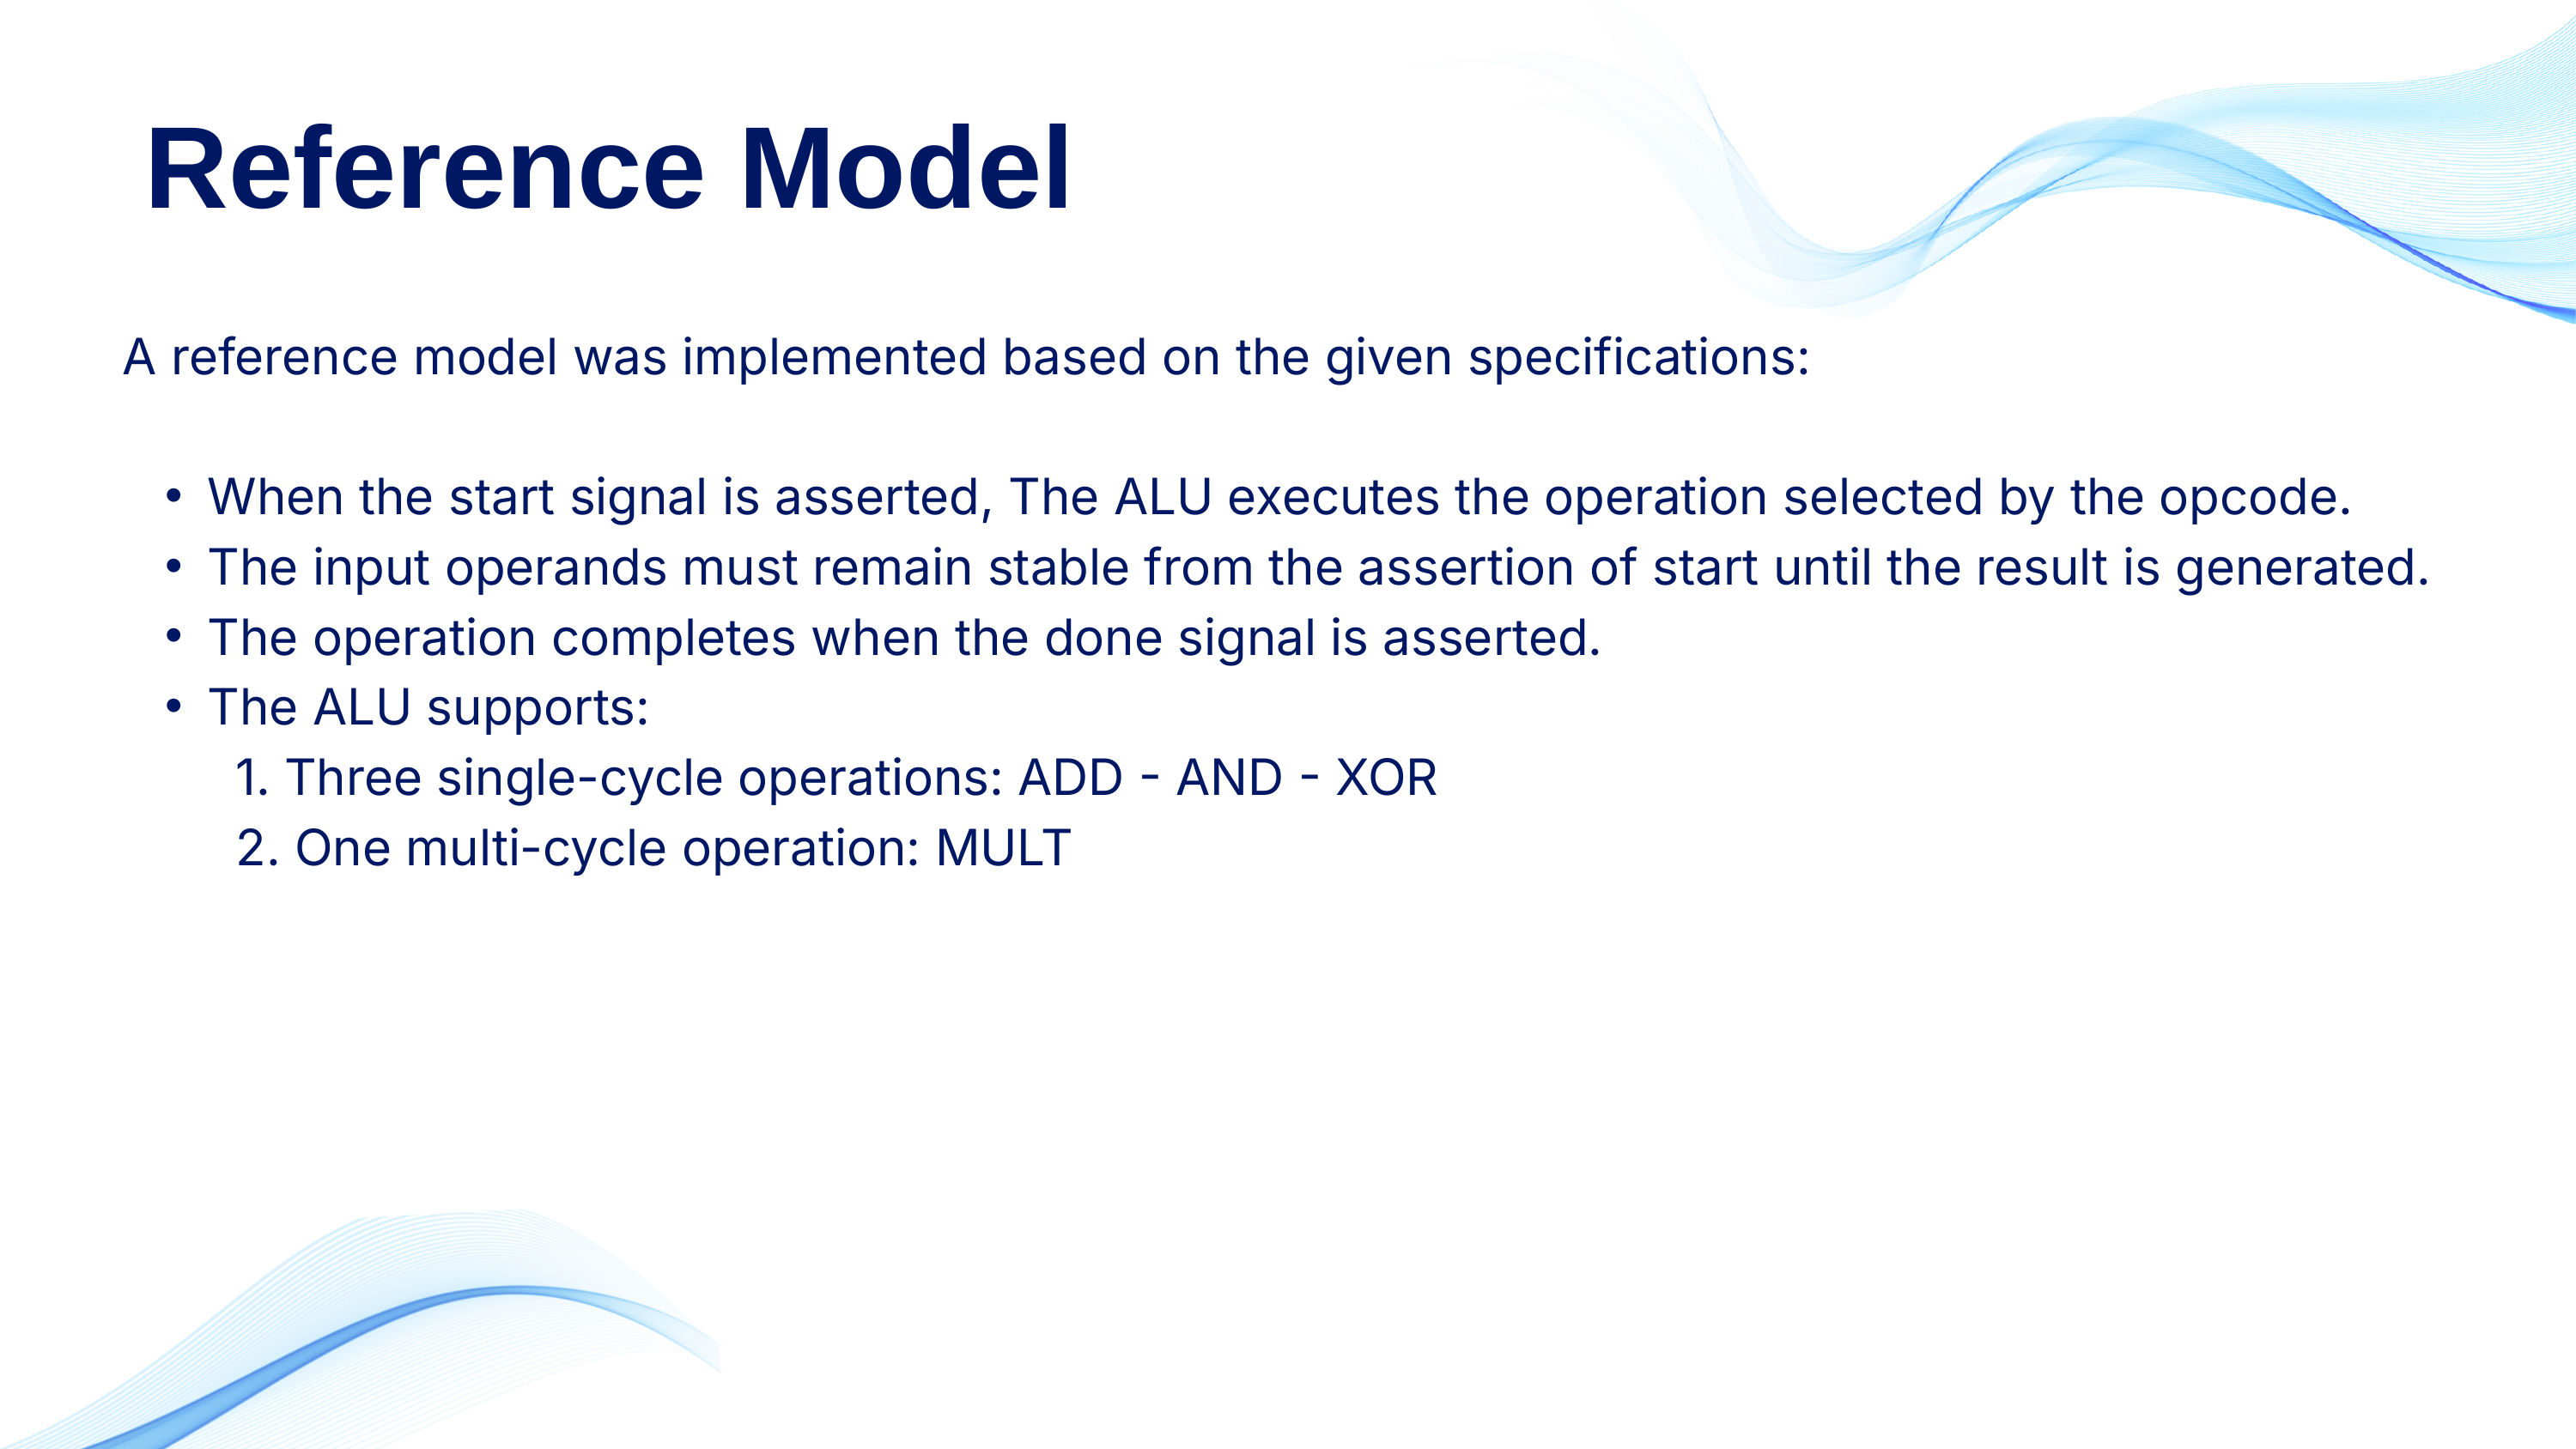

Reference Model
A reference model was implemented based on the given specifications:

When the start signal is asserted, The ALU executes the operation selected by the opcode.
The input operands must remain stable from the assertion of start until the result is generated.
The operation completes when the done signal is asserted.
The ALU supports:
        1. Three single-cycle operations: ADD - AND - XOR
        2. One multi-cycle operation: MULT